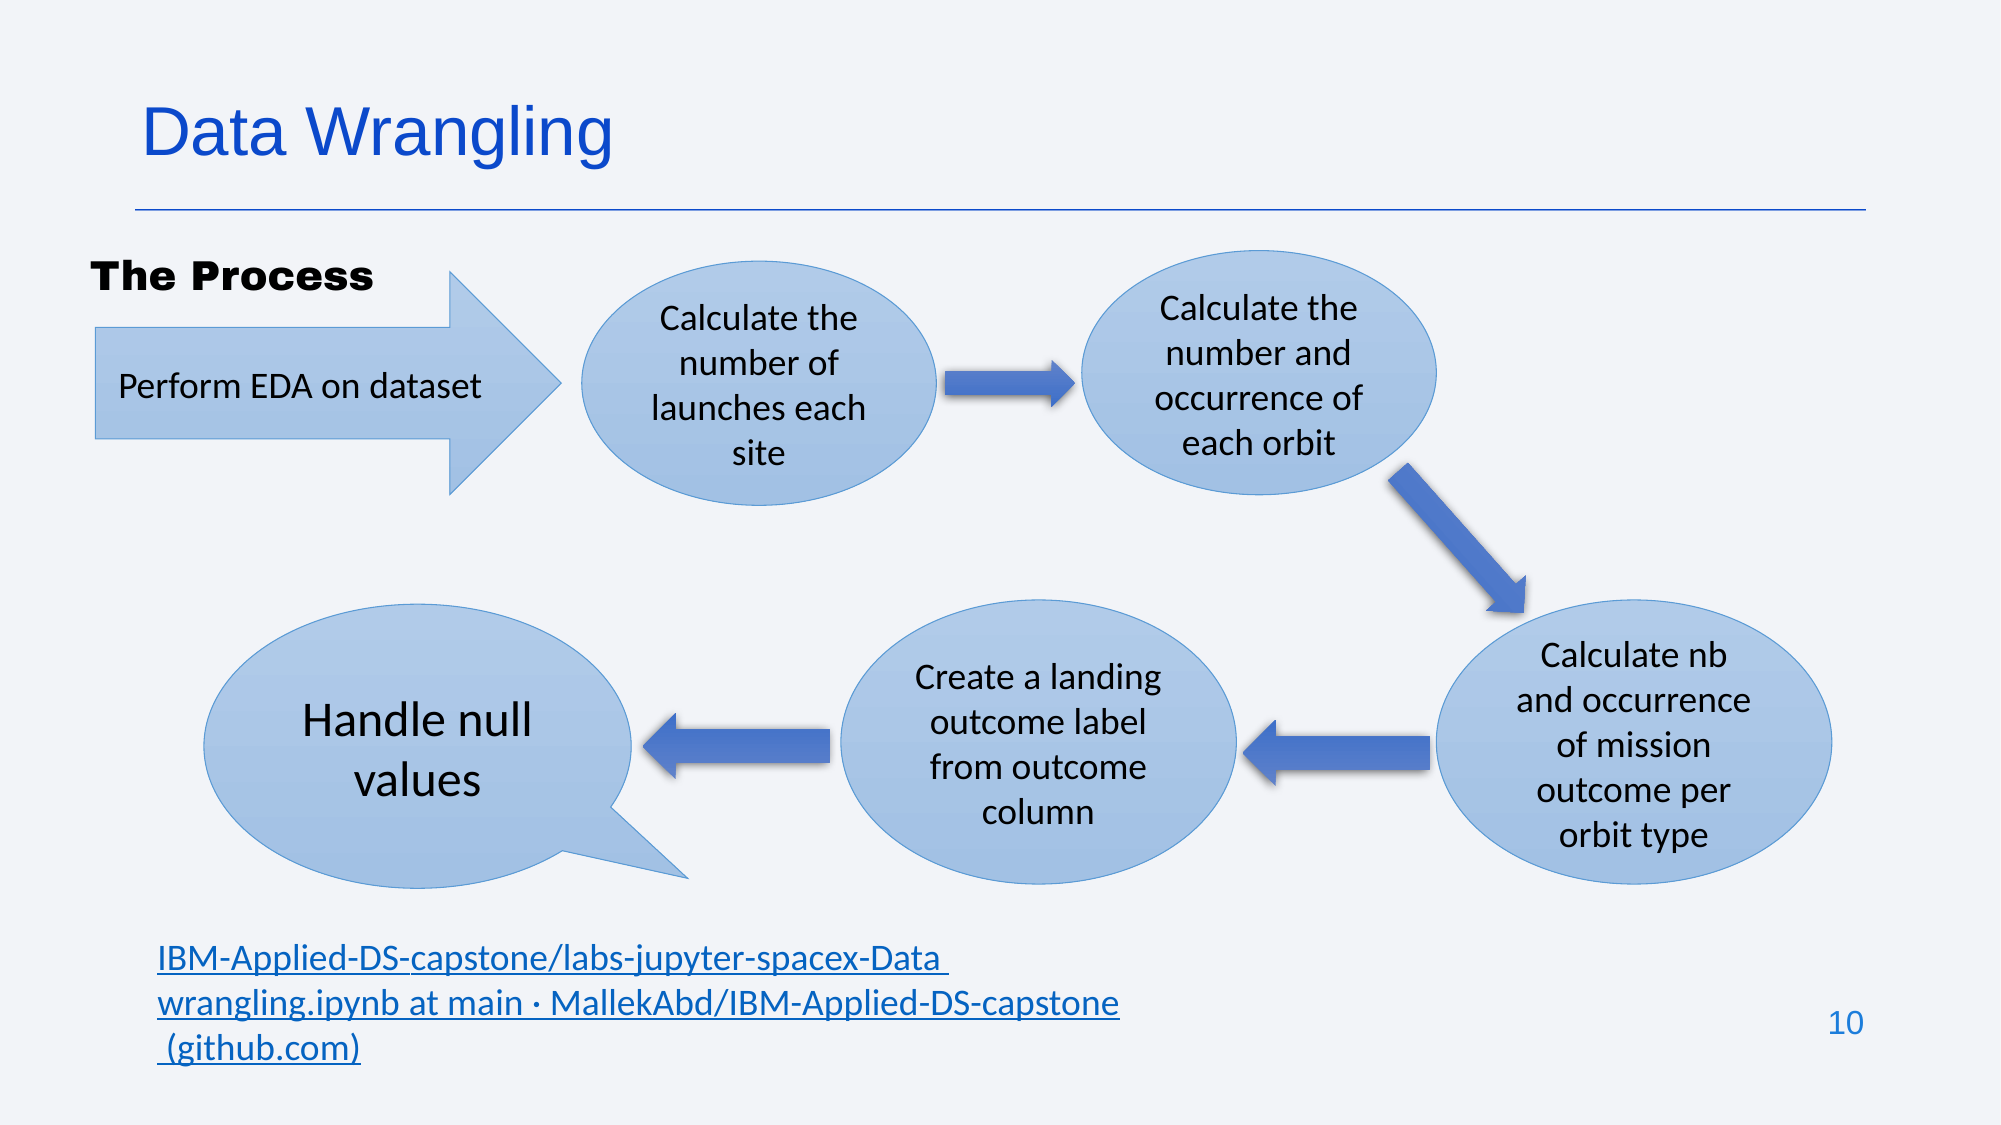

Data Wrangling
The Process
Calculate the number and occurrence of each orbit
Calculate the number of launches each site
Perform EDA on dataset

Create a landing outcome label from outcome column
Calculate nb and occurrence of mission outcome per orbit type
Handle null values

IBM-Applied-DS-capstone/labs-jupyter-spacex-Data wrangling.ipynb at main · MallekAbd/IBM-Applied-DS-capstone (github.com)
10